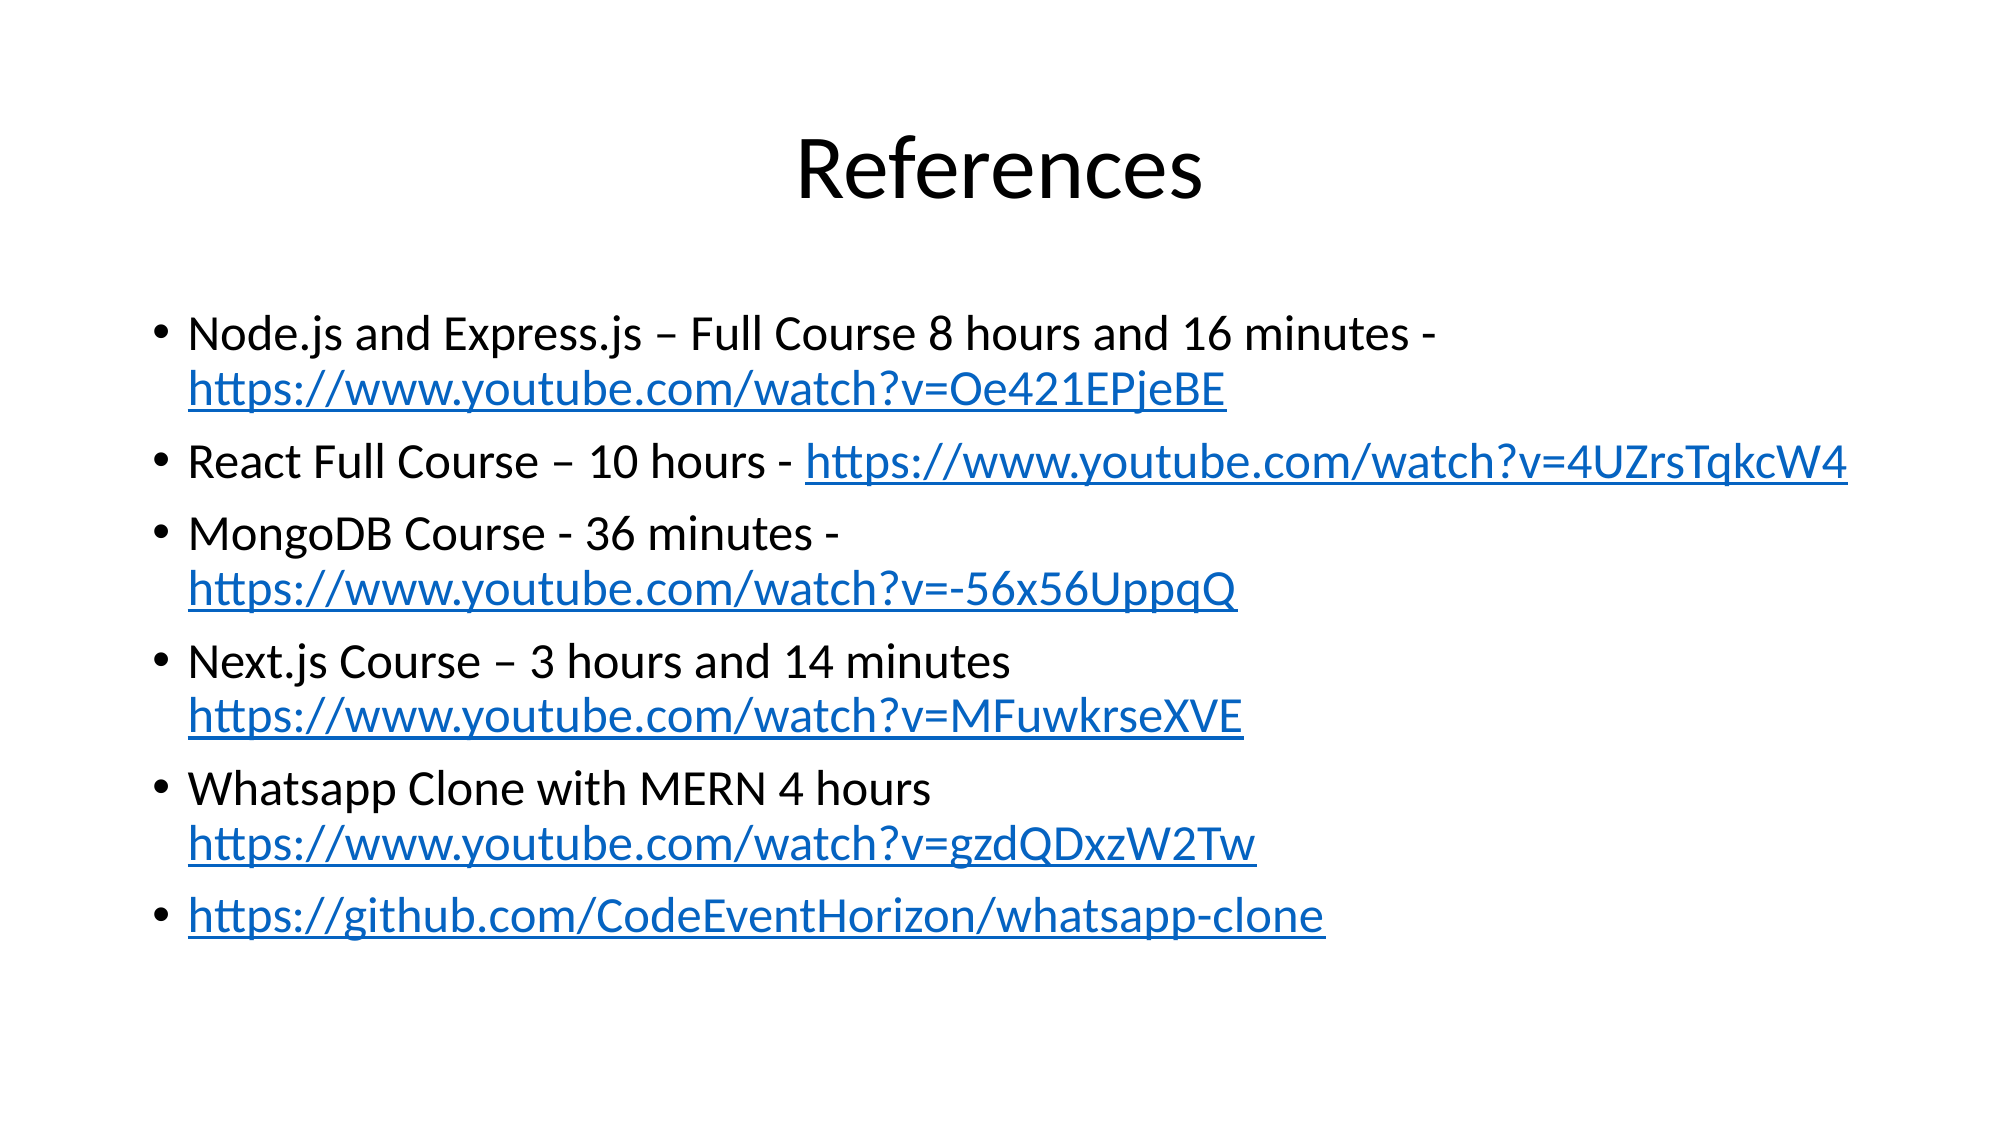

# References
Node.js and Express.js – Full Course 8 hours and 16 minutes - https://www.youtube.com/watch?v=Oe421EPjeBE
React Full Course – 10 hours - https://www.youtube.com/watch?v=4UZrsTqkcW4
MongoDB Course - 36 minutes - https://www.youtube.com/watch?v=-56x56UppqQ
Next.js Course – 3 hours and 14 minutes https://www.youtube.com/watch?v=MFuwkrseXVE
Whatsapp Clone with MERN 4 hours https://www.youtube.com/watch?v=gzdQDxzW2Tw
https://github.com/CodeEventHorizon/whatsapp-clone